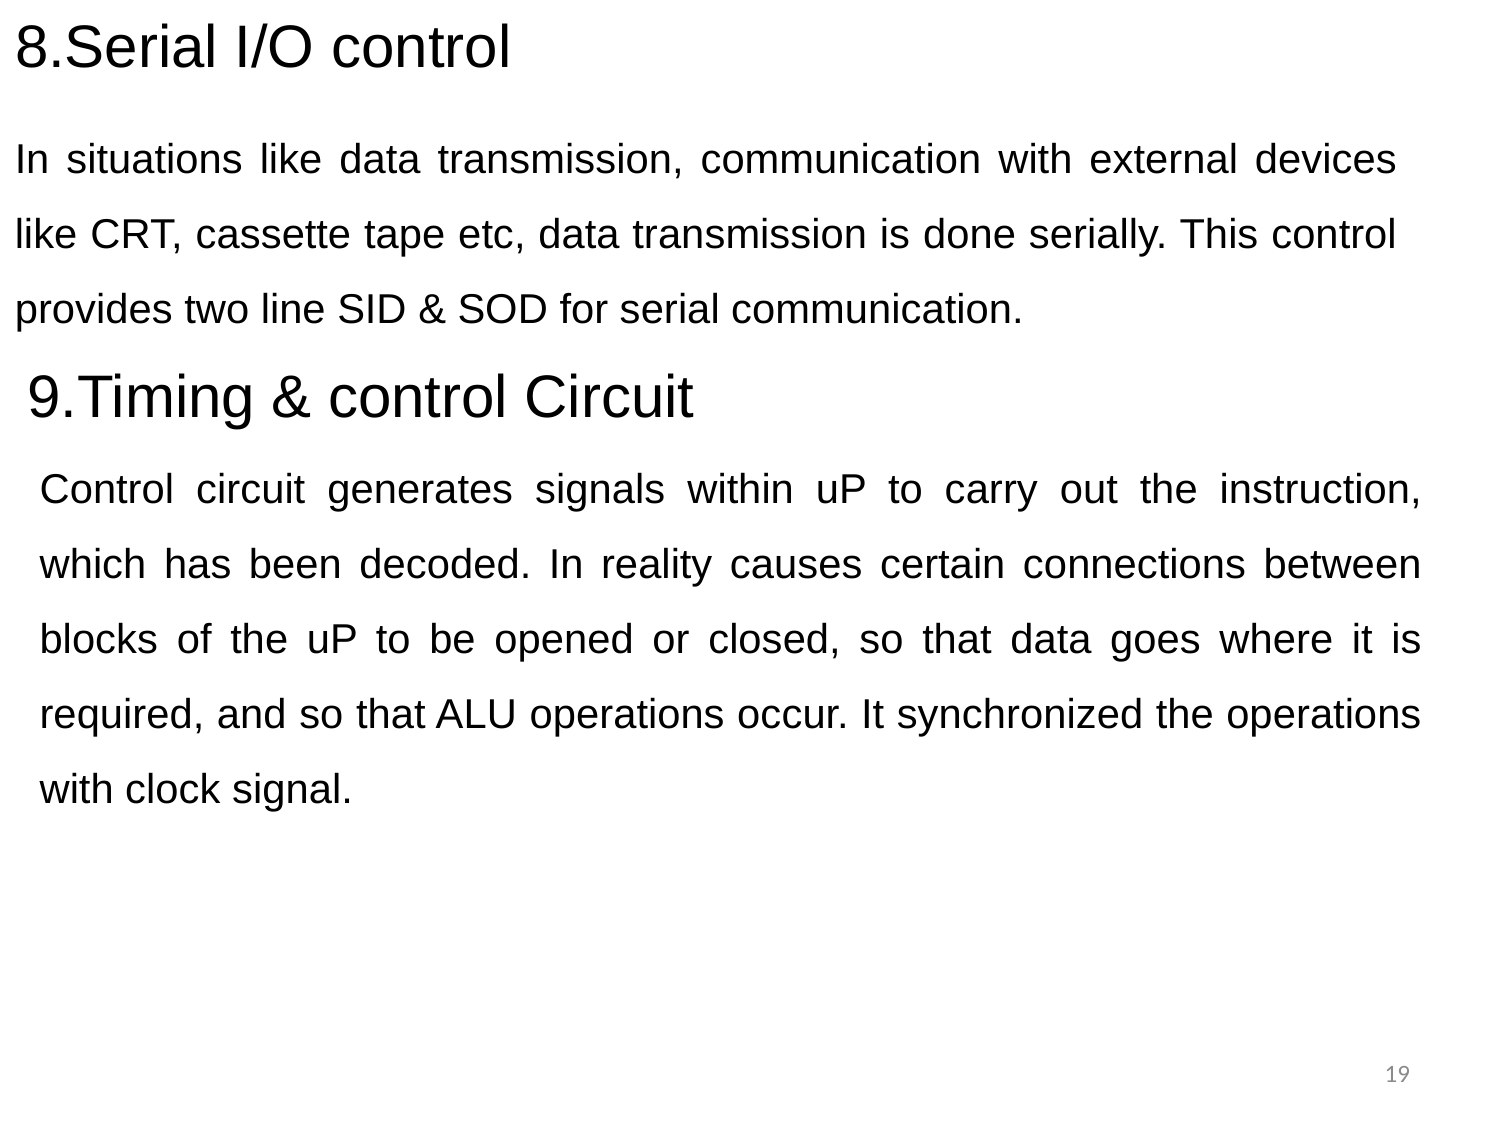

8.Serial I/O control
In situations like data transmission, communication with external devices like CRT, cassette tape etc, data transmission is done serially. This control provides two line SID & SOD for serial communication.
9.Timing & control Circuit
Control circuit generates signals within uP to carry out the instruction, which has been decoded. In reality causes certain connections between blocks of the uP to be opened or closed, so that data goes where it is required, and so that ALU operations occur. It synchronized the operations with clock signal.
19